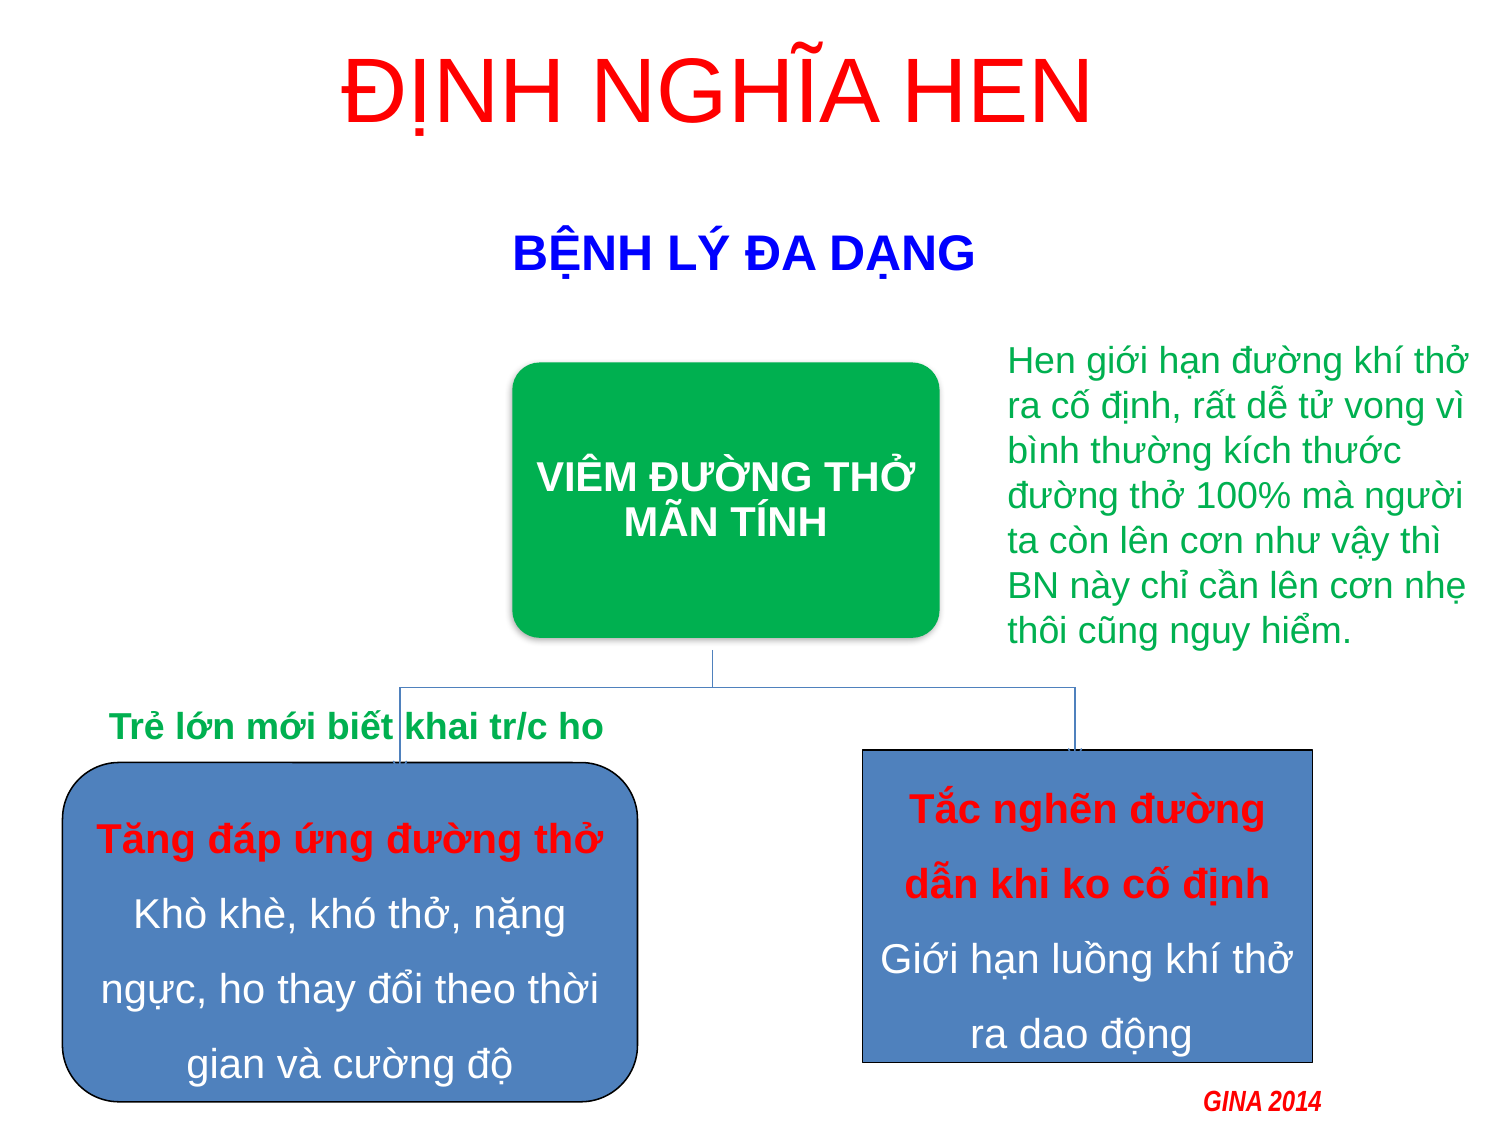

# ĐỊNH NGHĨA HEN
BỆNH LÝ ĐA DẠNG
VIÊM ĐƯỜNG THỞ MÃN TÍNH
Tắc nghẽn đường dẫn khi ko cố định
Giới hạn luồng khí thở ra dao động
Tăng đáp ứng đường thở
Khò khè, khó thở, nặng ngực, ho thay đổi theo thời gian và cường độ
Hen giới hạn đường khí thở ra cố định, rất dễ tử vong vì bình thường kích thước đường thở 100% mà người ta còn lên cơn như vậy thì BN này chỉ cần lên cơn nhẹ thôi cũng nguy hiểm.
Trẻ lớn mới biết khai tr/c ho
GINA 2014